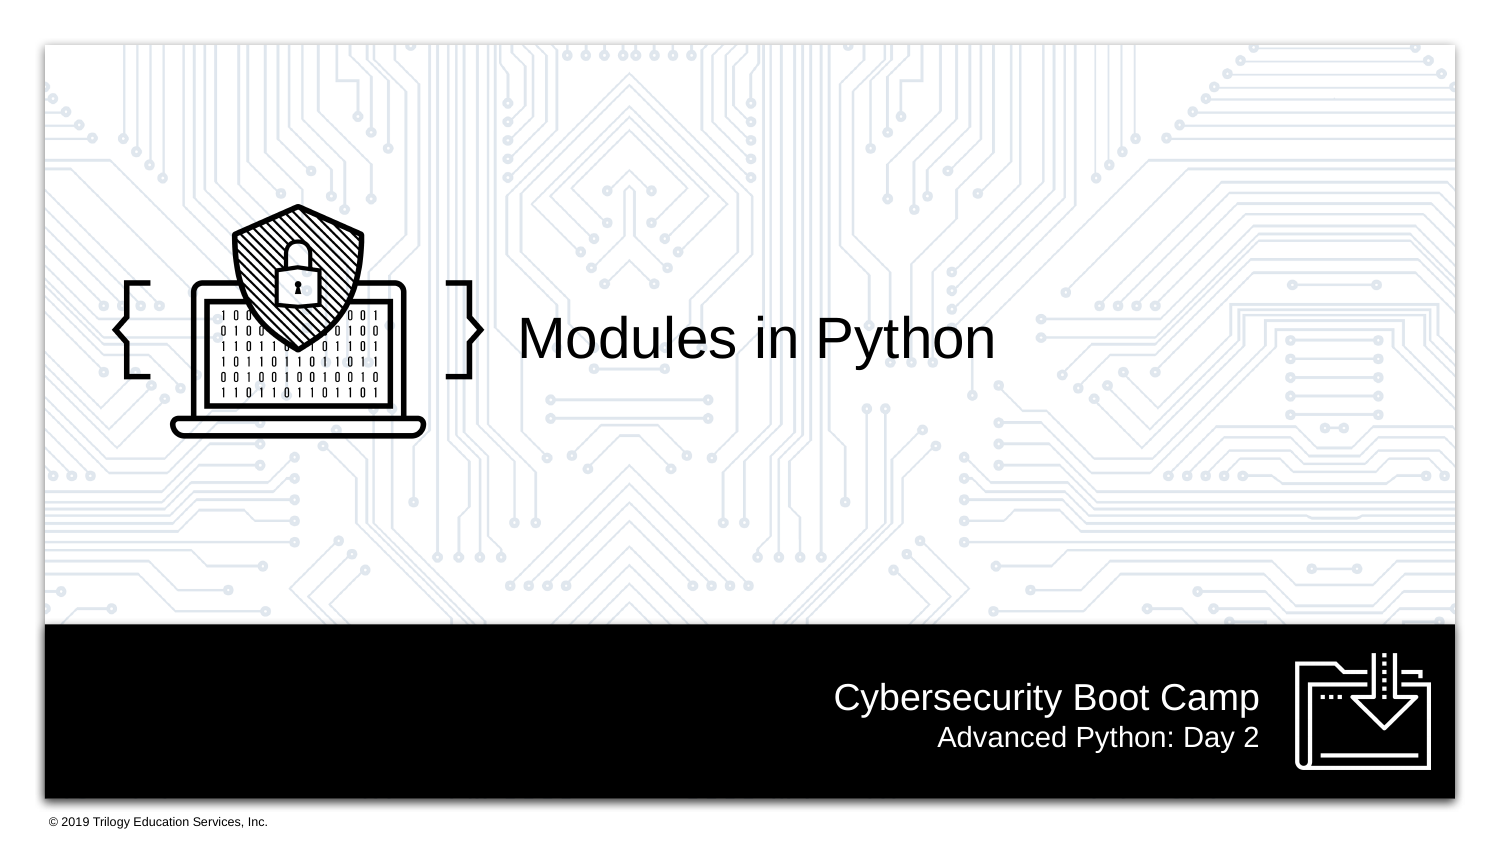

Modules in Python
# Advanced Python: Day 2